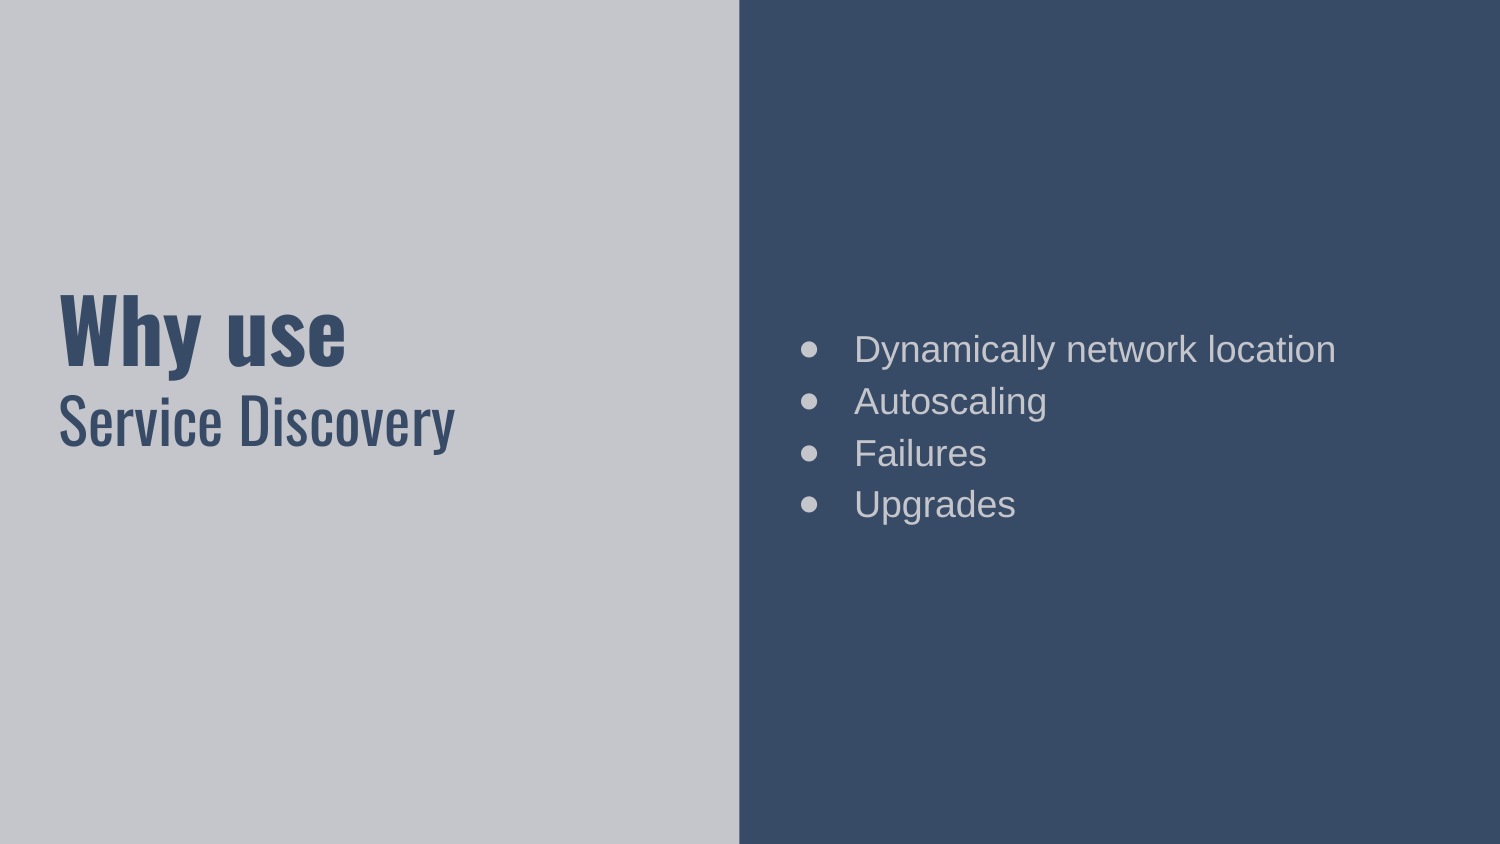

Dynamically network location
Autoscaling
Failures
Upgrades
# Why use
Service Discovery